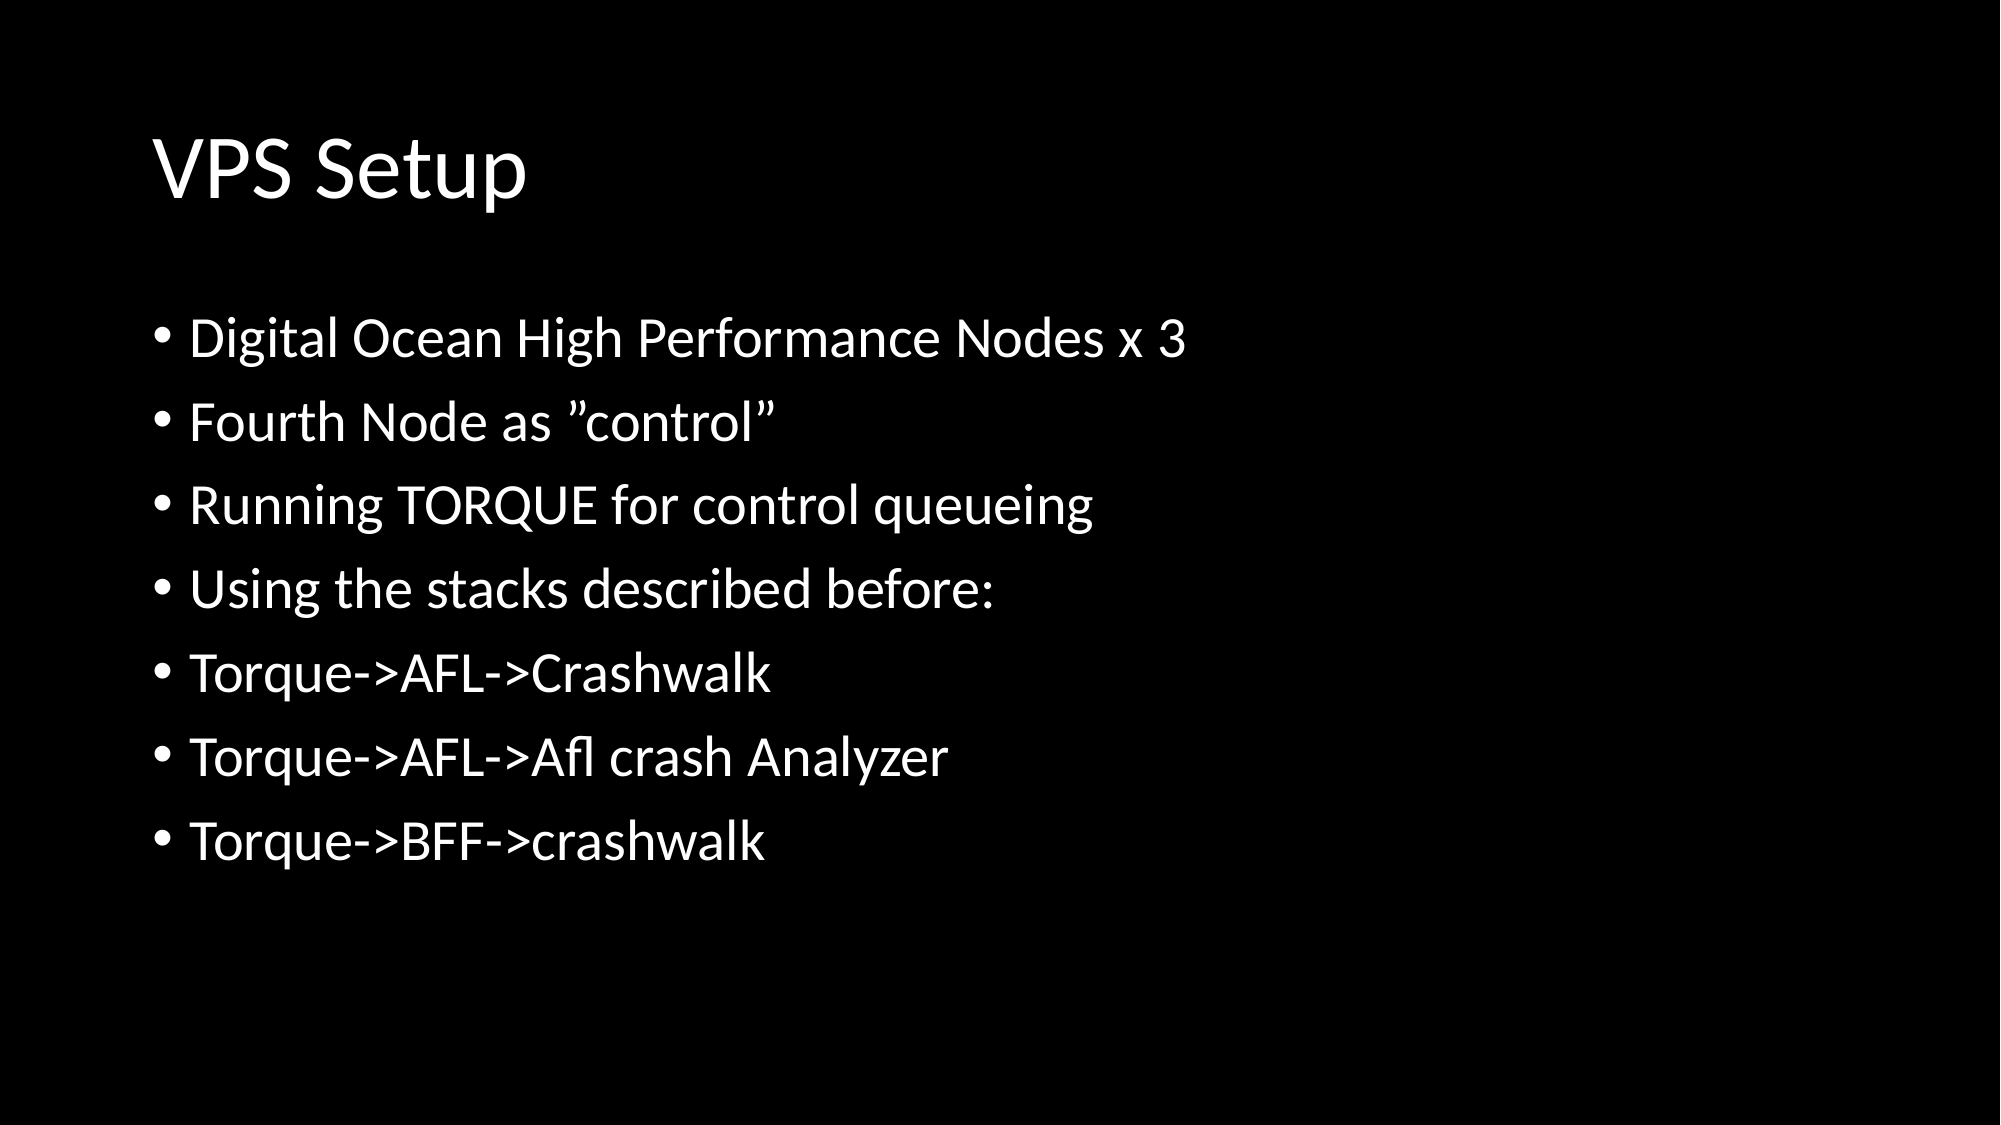

# VPS Setup
Digital Ocean High Performance Nodes x 3
Fourth Node as ”control”
Running TORQUE for control queueing
Using the stacks described before:
Torque->AFL->Crashwalk
Torque->AFL->Afl crash Analyzer
Torque->BFF->crashwalk